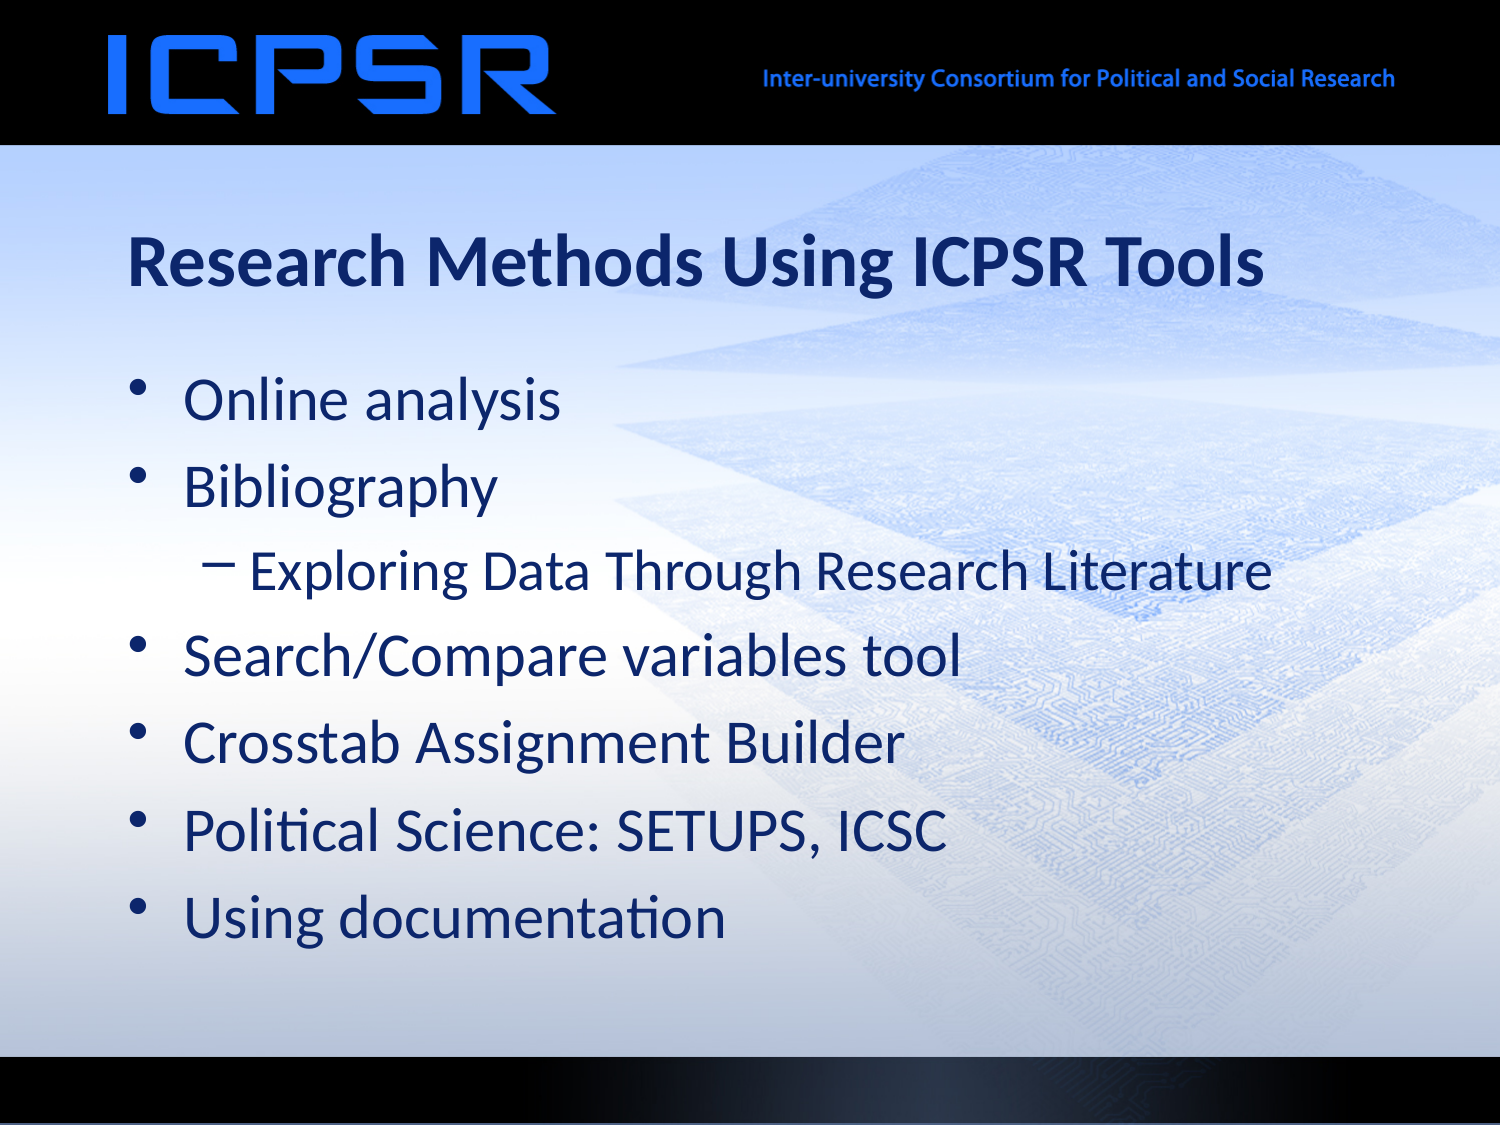

# Research Methods Using ICPSR Tools
Online analysis
Bibliography
Exploring Data Through Research Literature
Search/Compare variables tool
Crosstab Assignment Builder
Political Science: SETUPS, ICSC
Using documentation